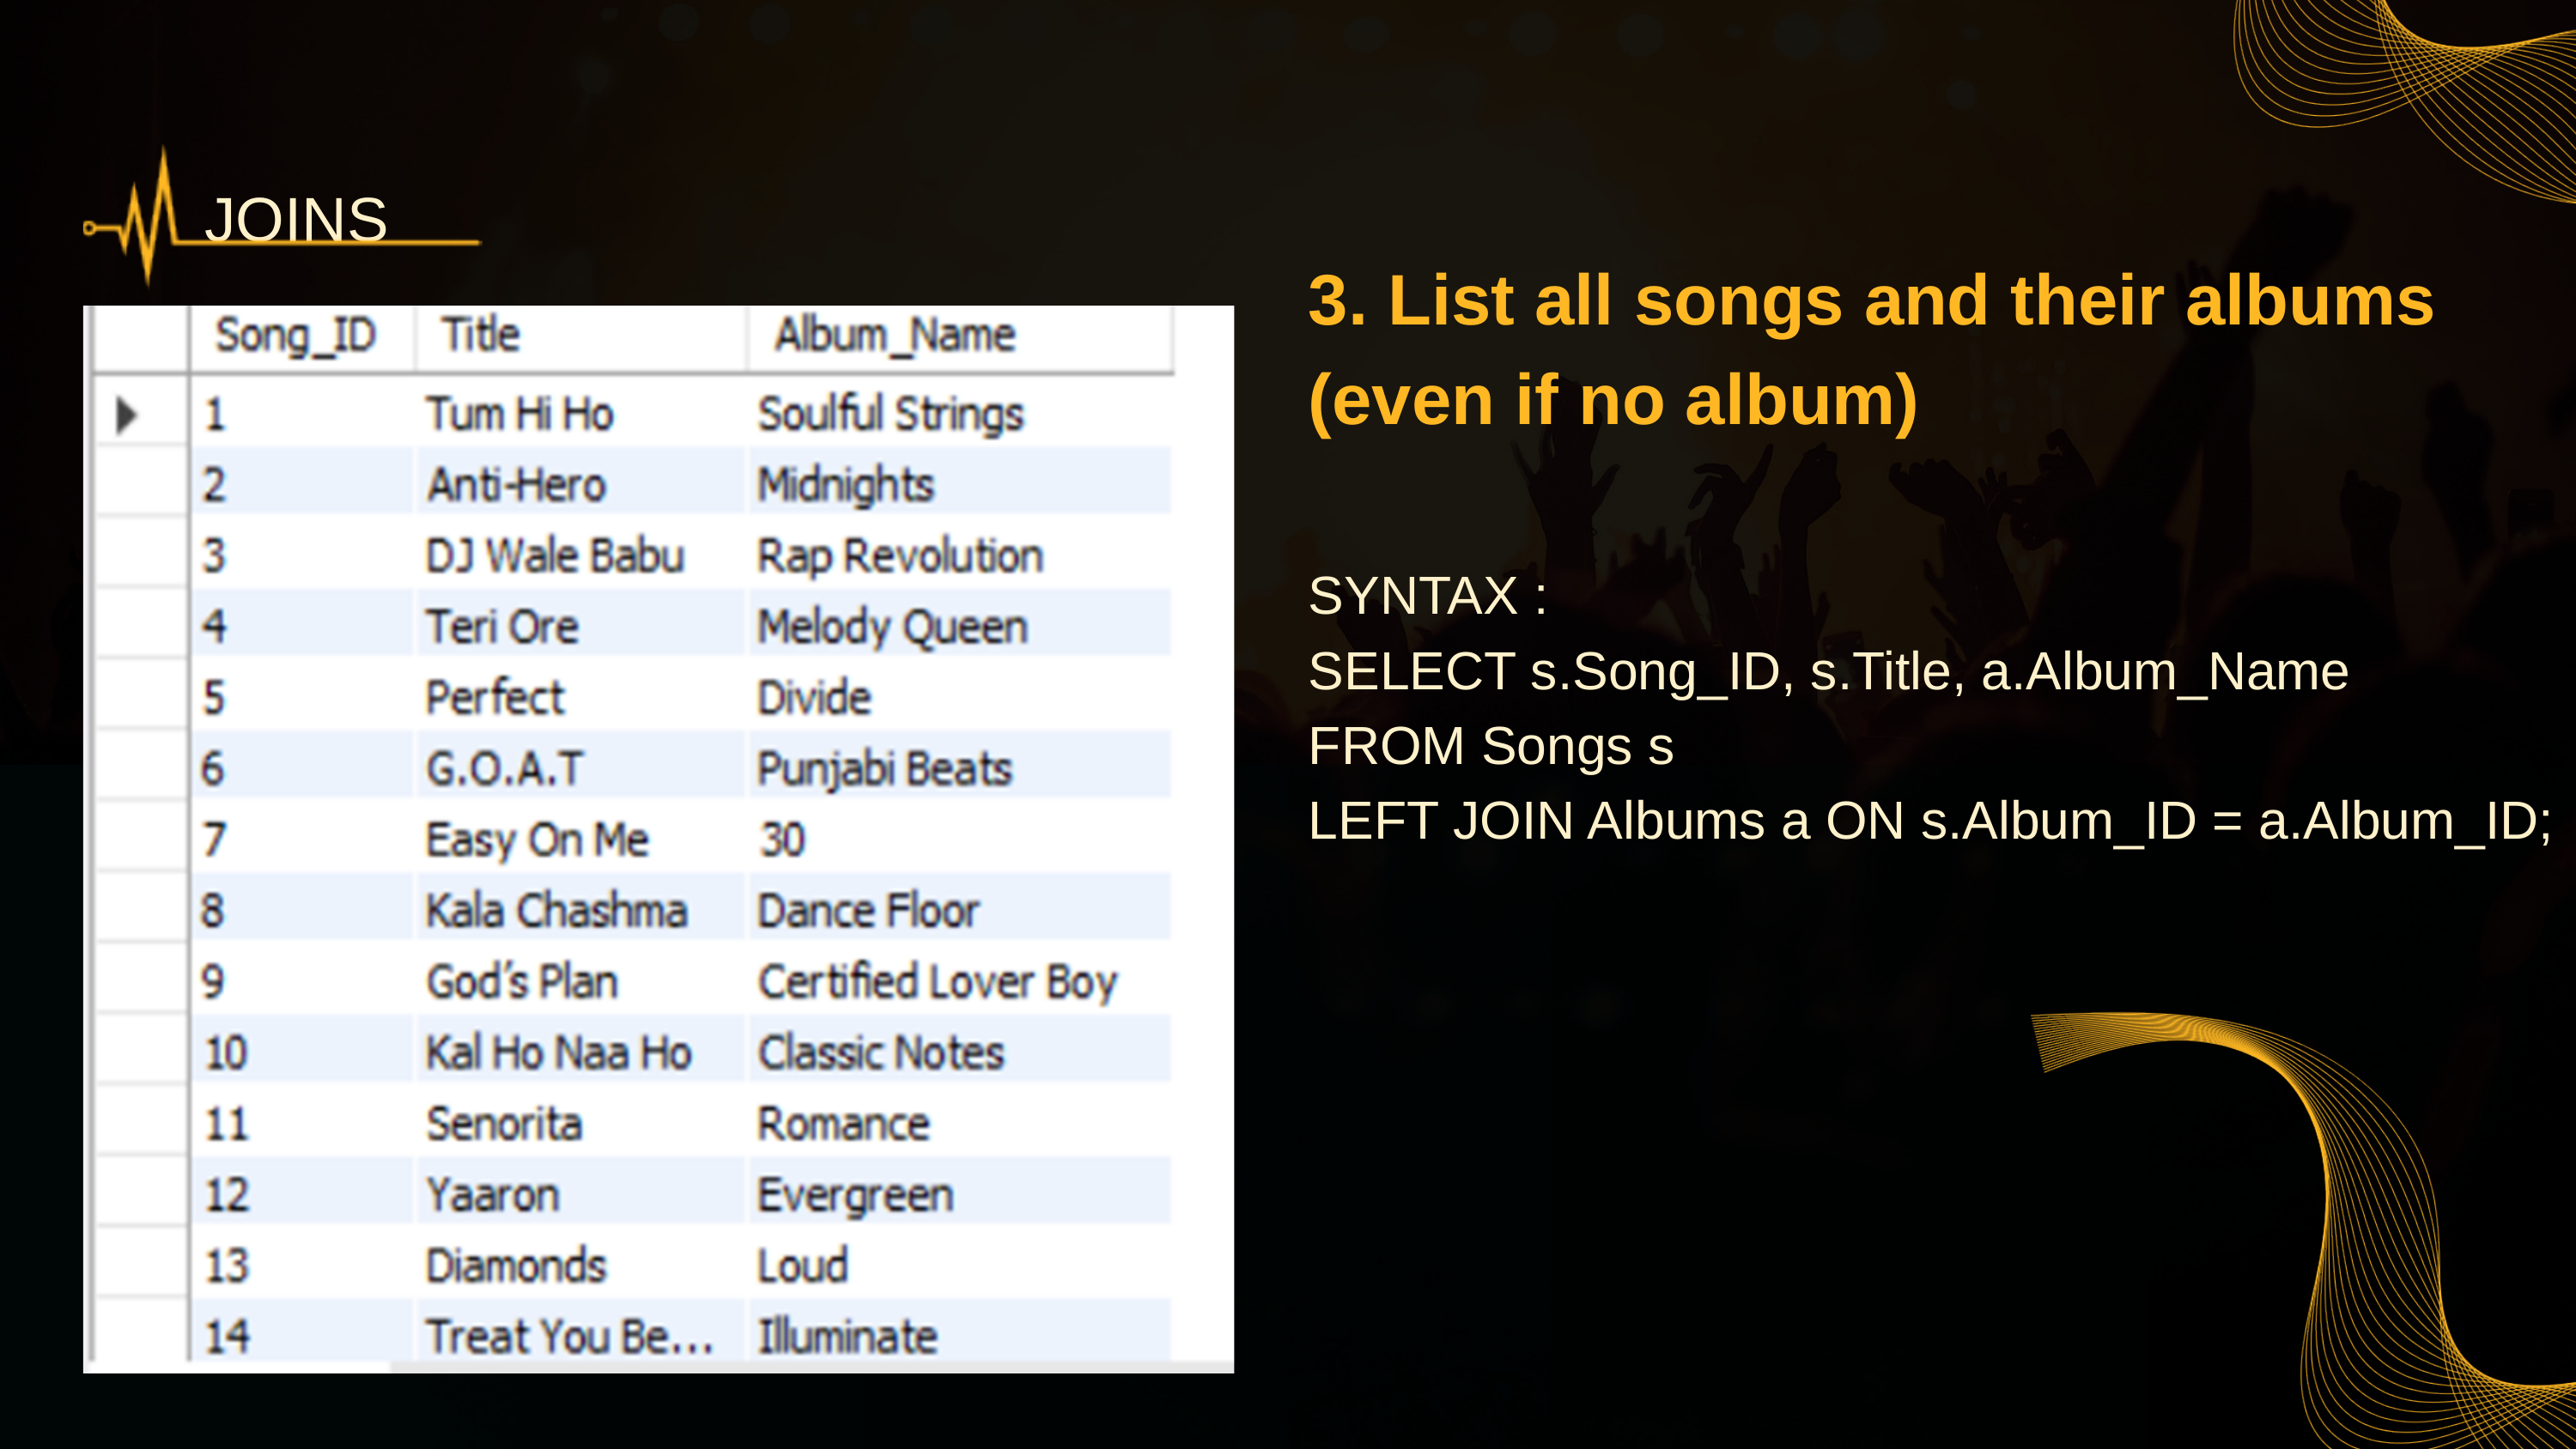

JOINS
3. List all songs and their albums (even if no album)

SYNTAX :
SELECT s.Song_ID, s.Title, a.Album_Name
FROM Songs s
LEFT JOIN Albums a ON s.Album_ID = a.Album_ID;